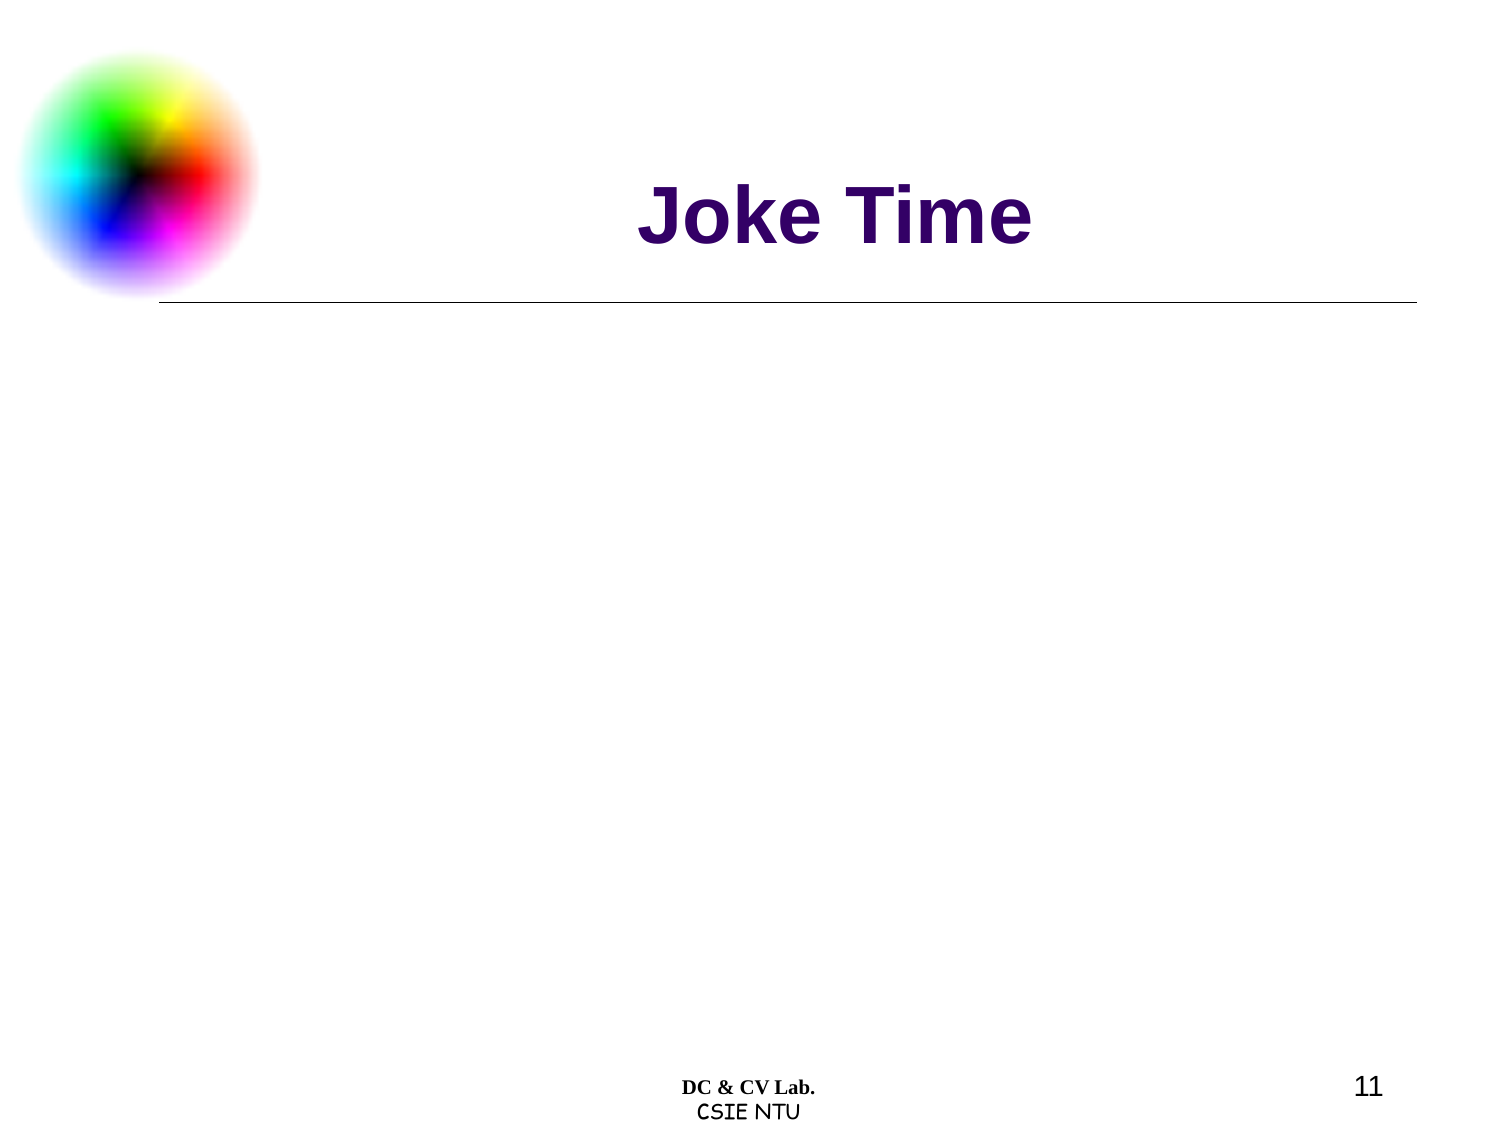

# Joke Time

11
DC & CV Lab.
CSIE NTU